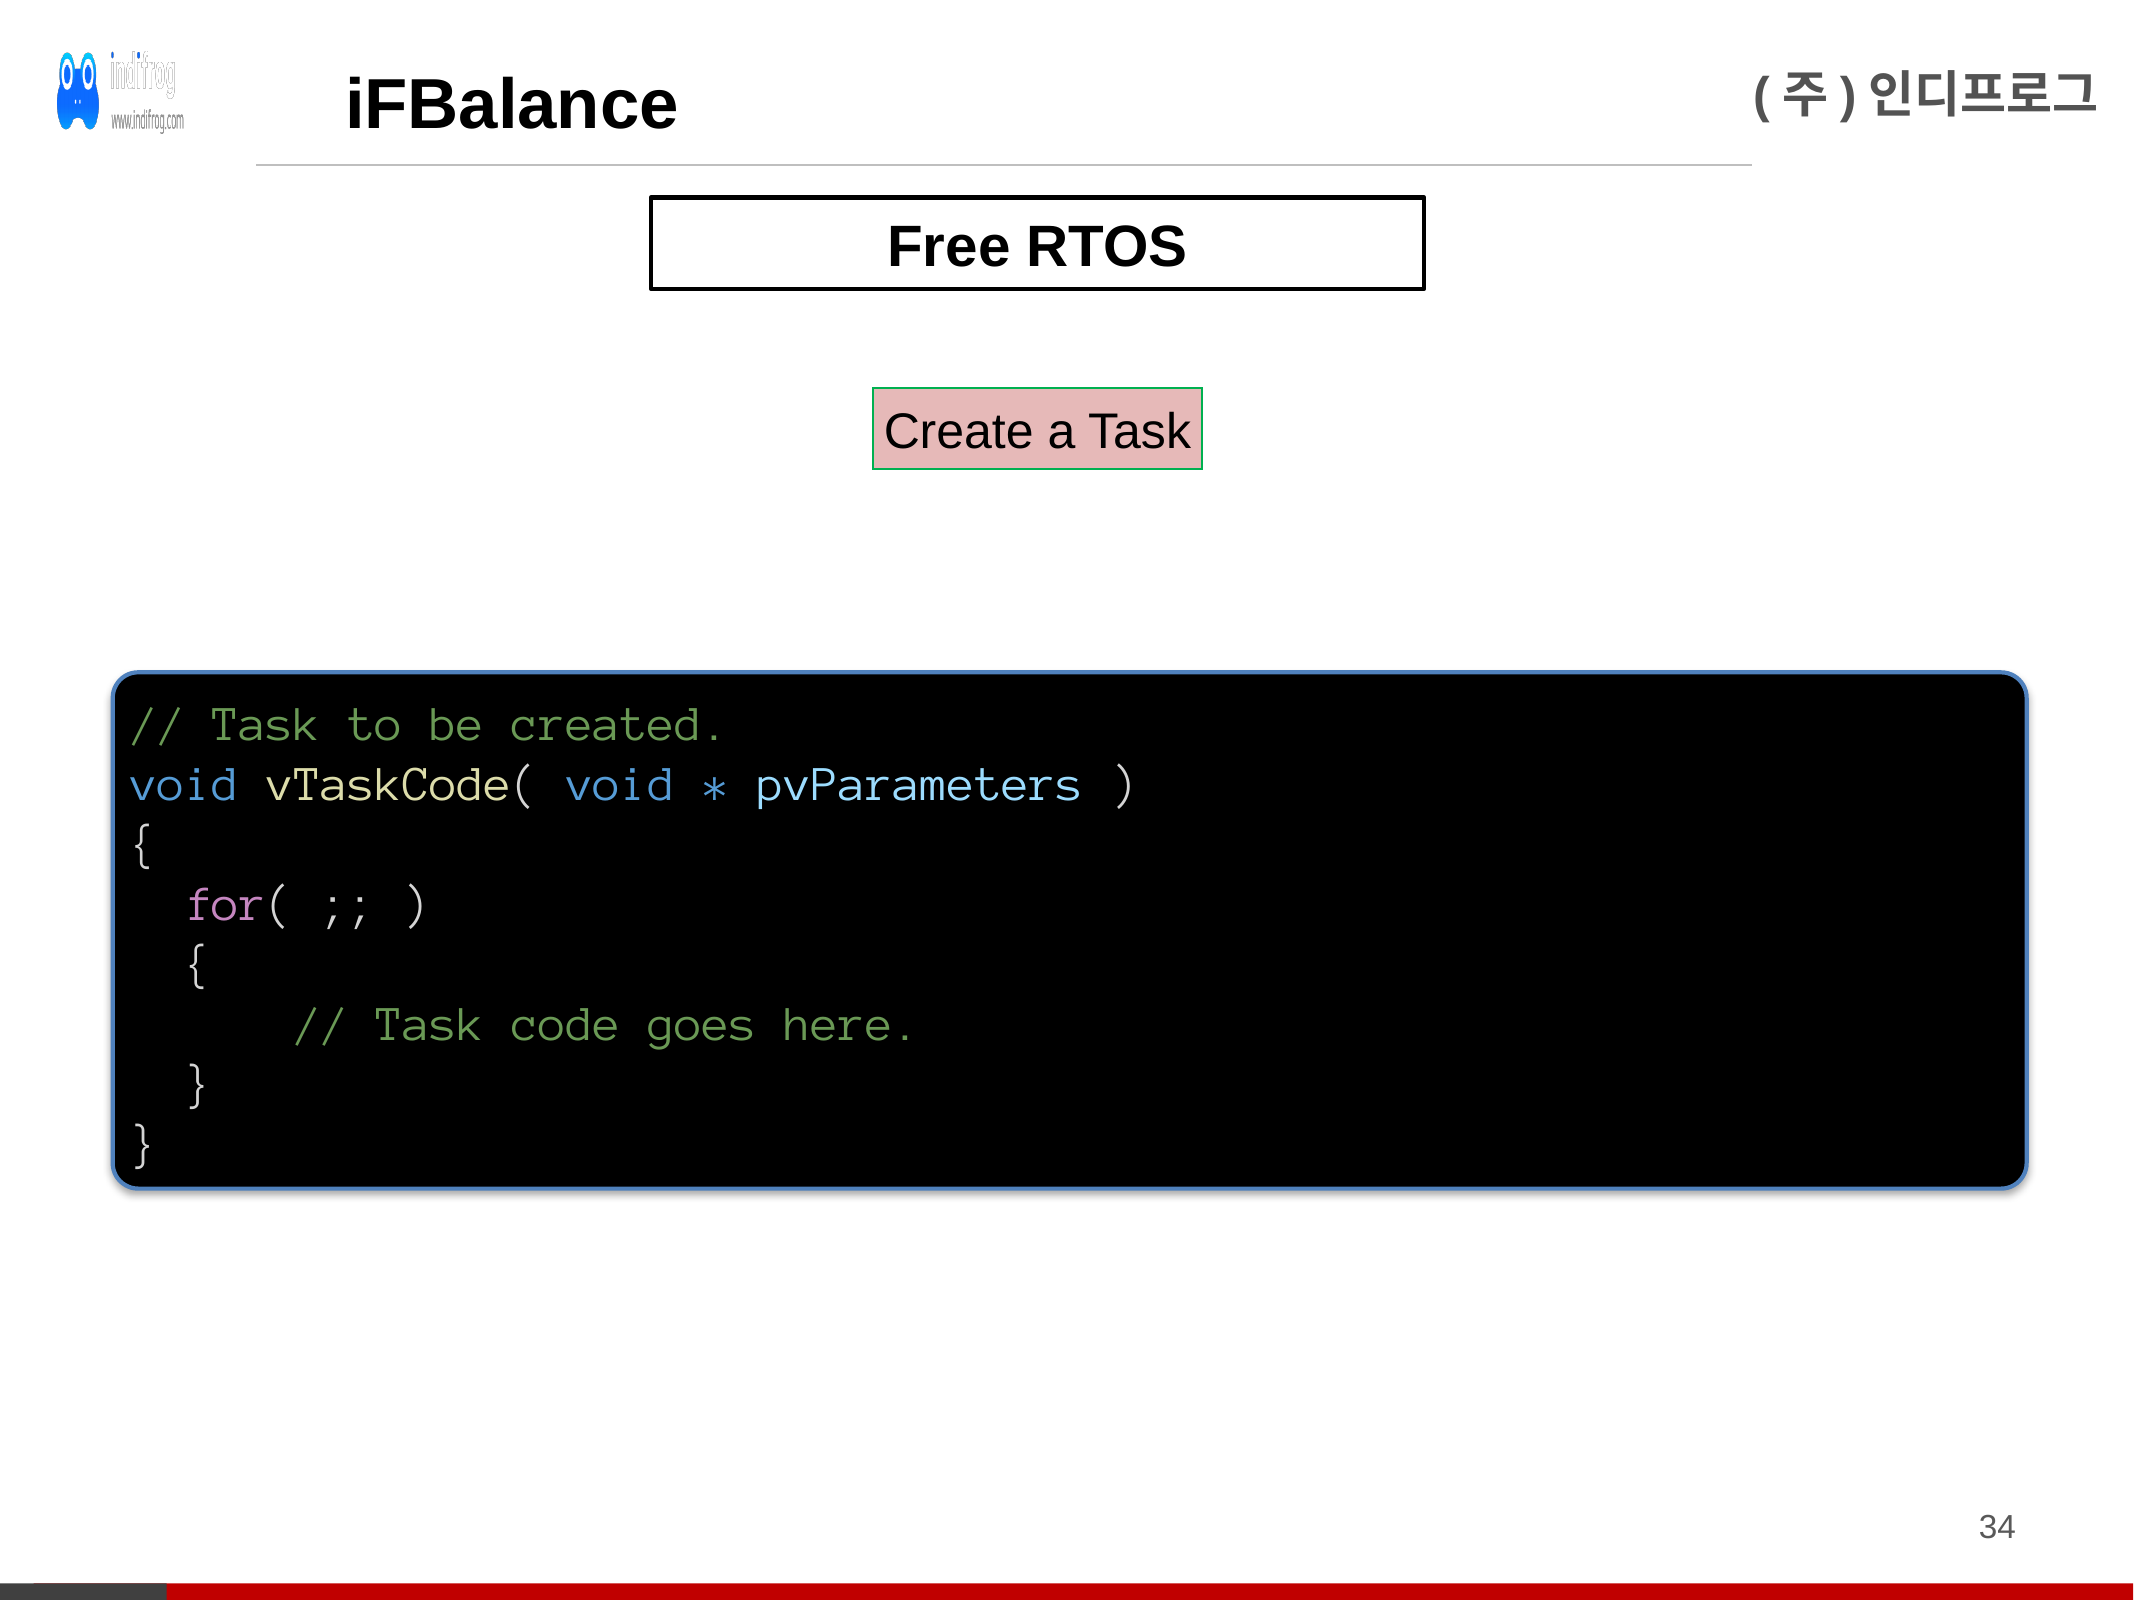

iFBalance
Free RTOS
Create a Task
// Task to be created.
void vTaskCode( void * pvParameters )
{
  for( ;; )
  {
      // Task code goes here.
  }
}
34